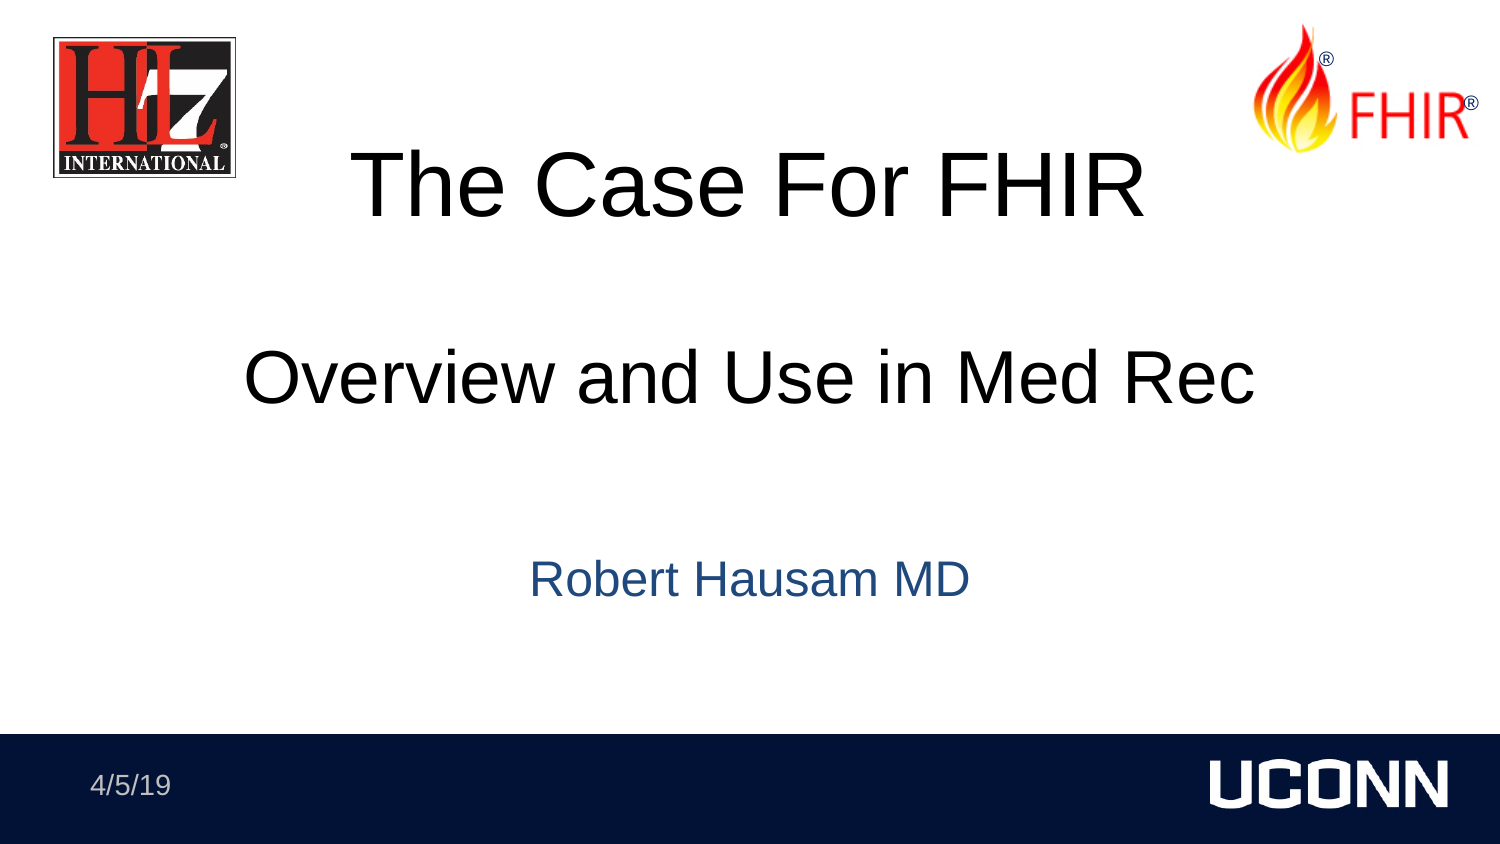

The Case For FHIR
Overview and Use in Med Rec
Robert Hausam MD
4/5/19